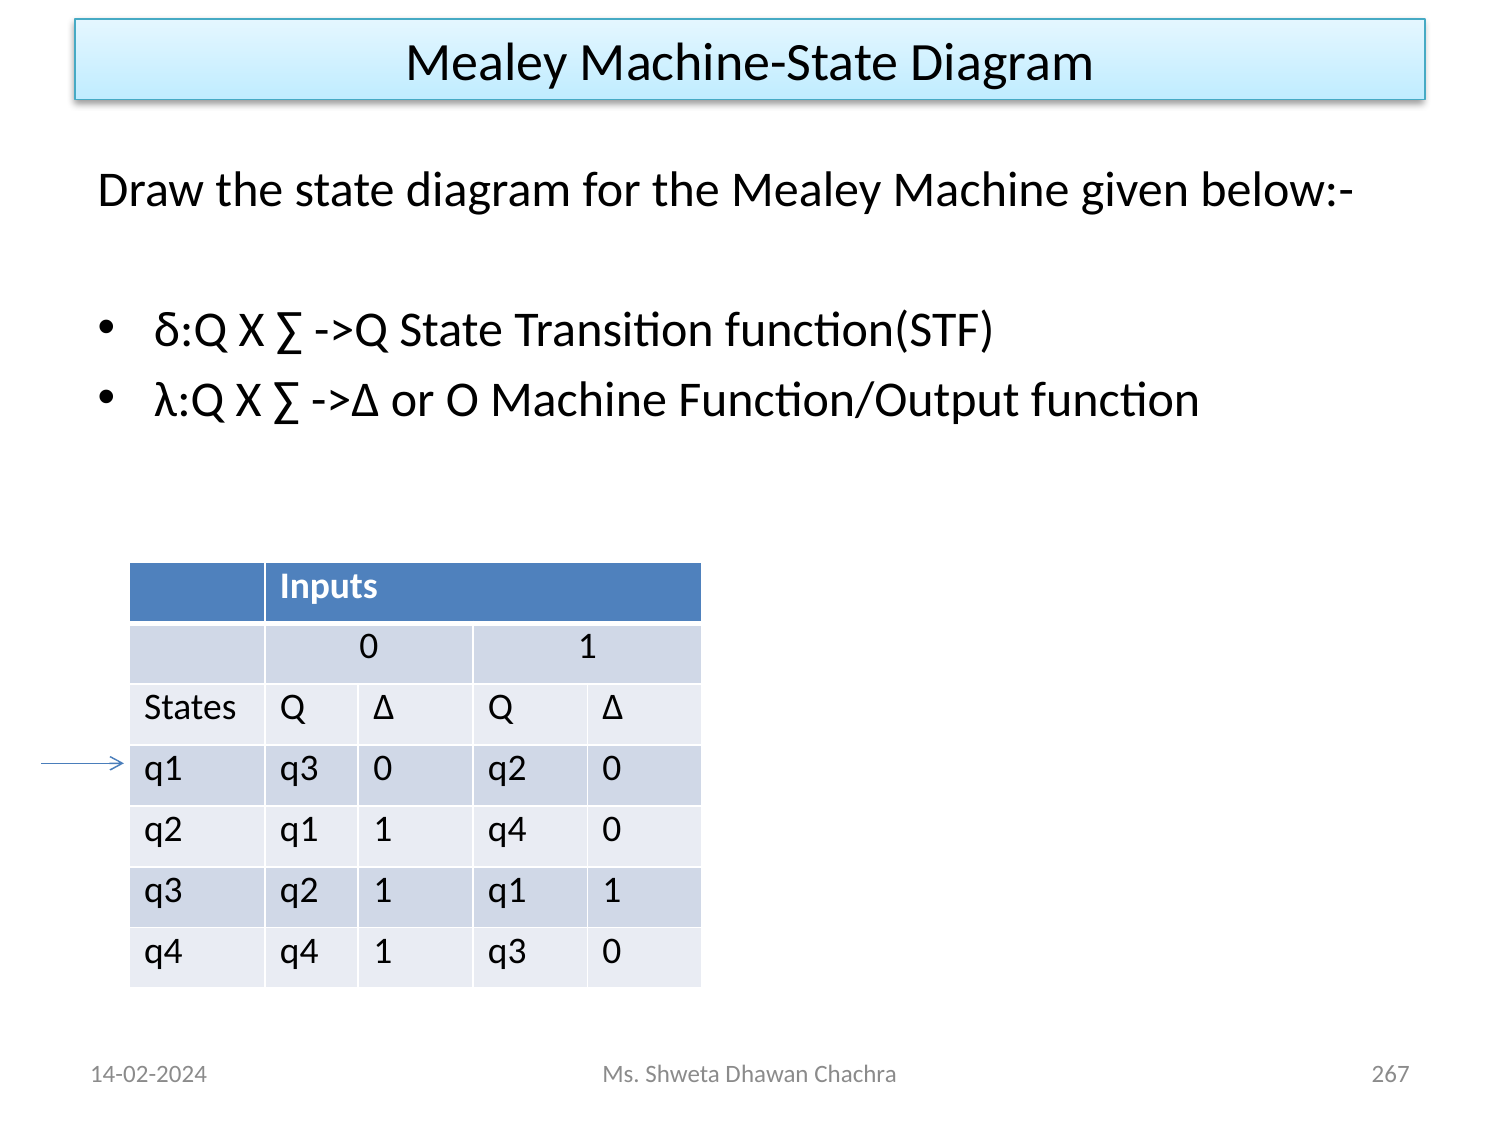

# Mealey Machine-State Diagram
Draw the state diagram for the Mealey Machine given below:-

δ:Q X ∑ ->Q State Transition function(STF)
λ:Q X ∑ ->Δ or O Machine Function/Output function

|  | Inputs |  |  |  |
| --- | --- | --- | --- | --- |
|  | 0 |  | 1 |  |
| States | Q | Δ | Q | Δ |
| q1 | q3 | 0 | q2 | 0 |
| q2 | q1 | 1 | q4 | 0 |
| q3 | q2 | 1 | q1 | 1 |
| q4 | q4 | 1 | q3 | 0 |
14-02-2024
Ms. Shweta Dhawan Chachra
267